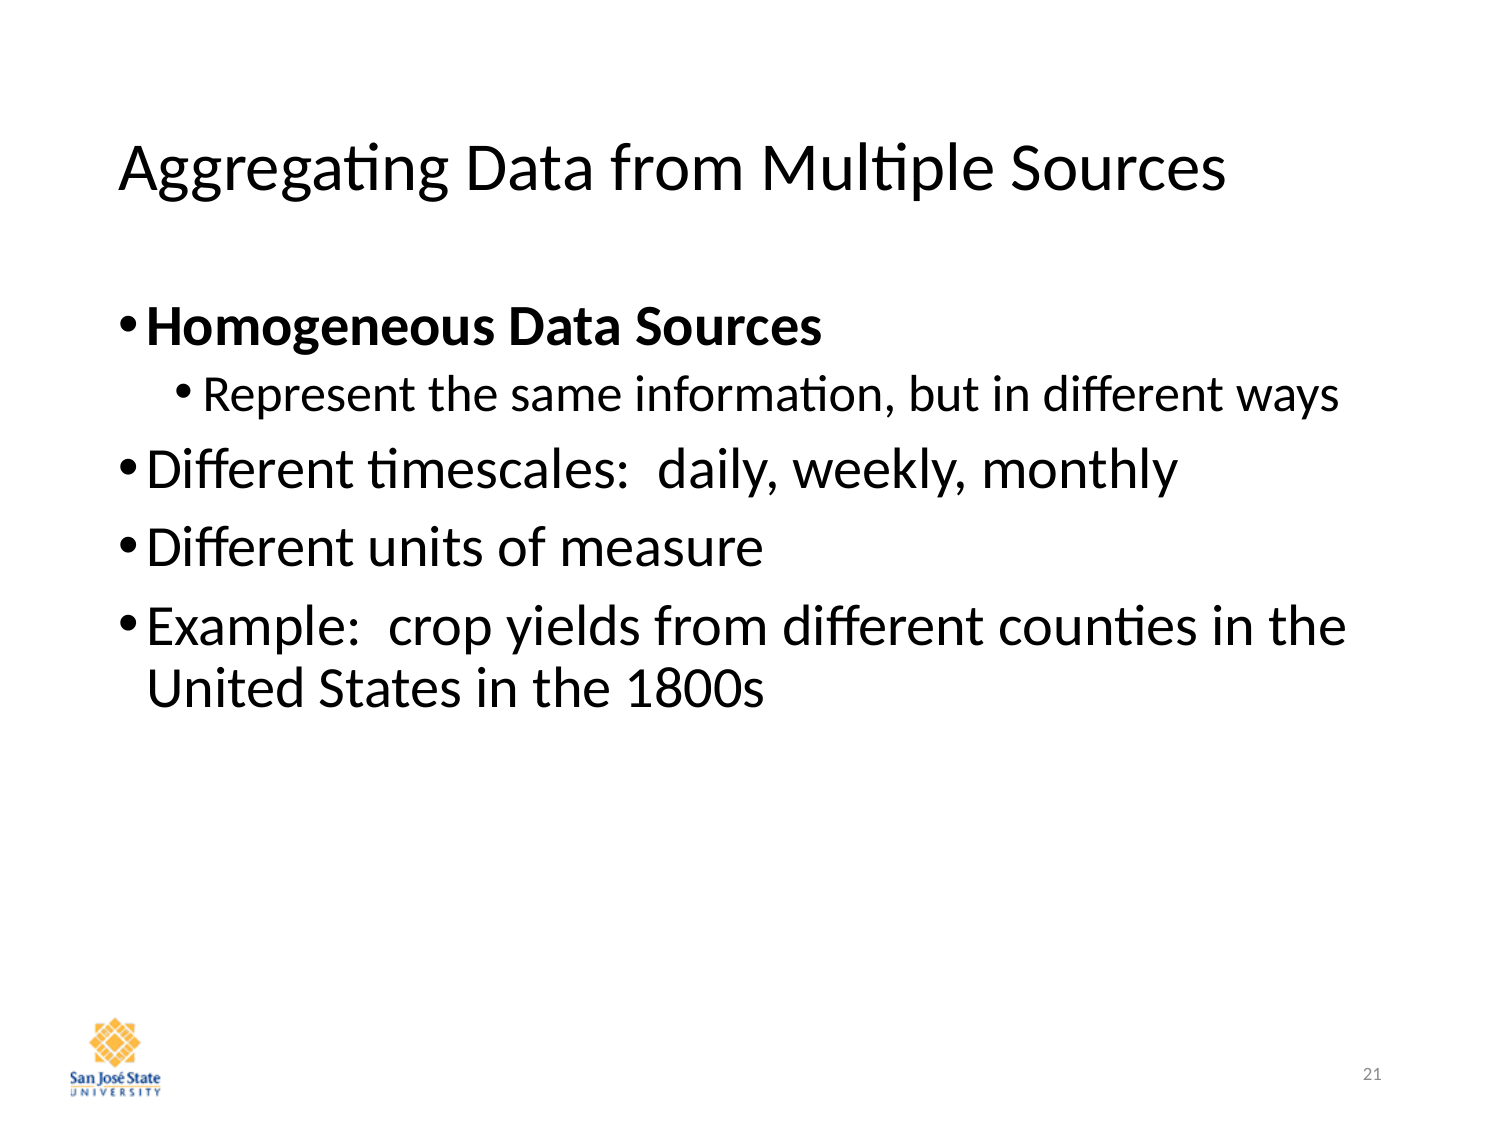

# Aggregating Data from Multiple Sources
Homogeneous Data Sources
Represent the same information, but in different ways
Different timescales:  daily, weekly, monthly
Different units of measure
Example:  crop yields from different counties in the United States in the 1800s
21